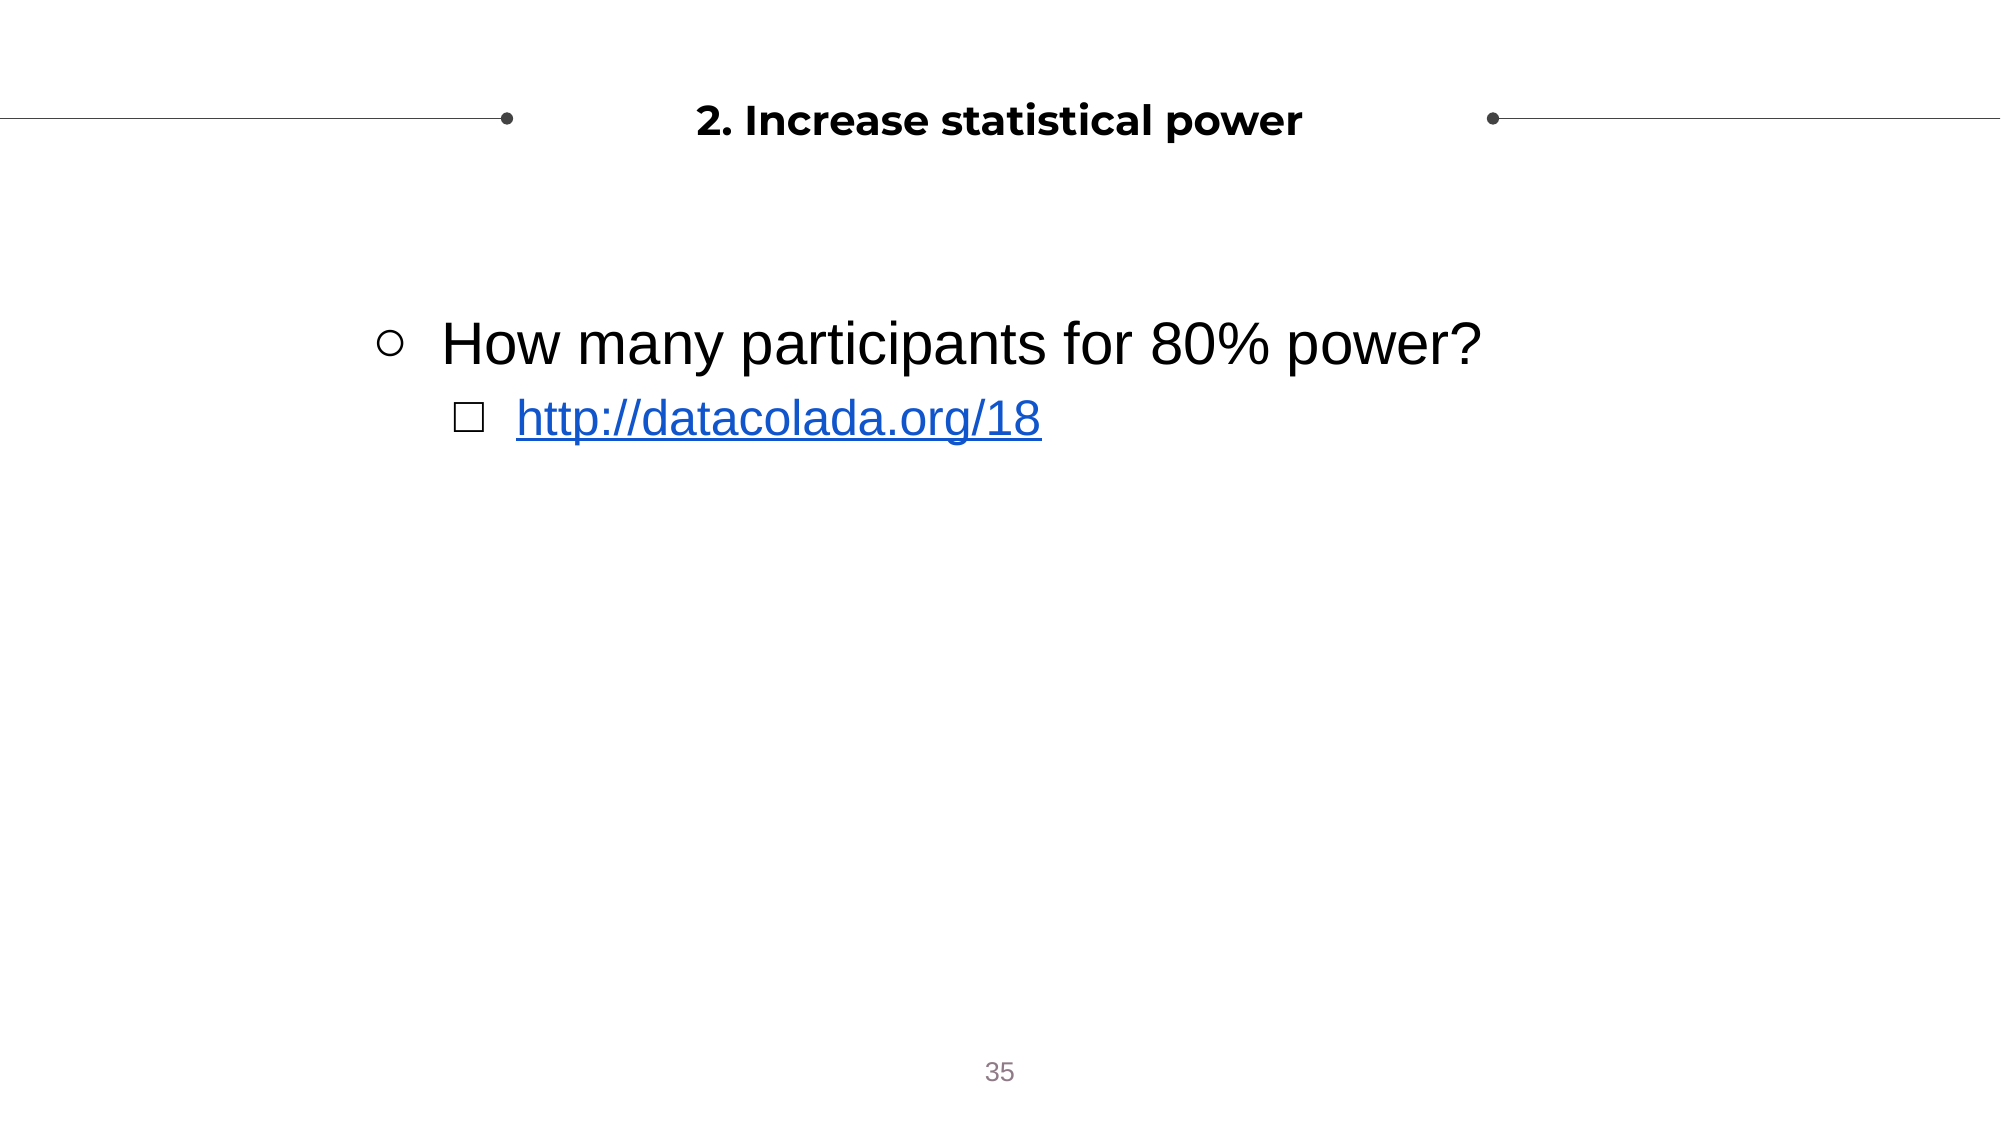

# 2. Increase statistical power

How many participants for 80% power?
http://datacolada.org/18
35